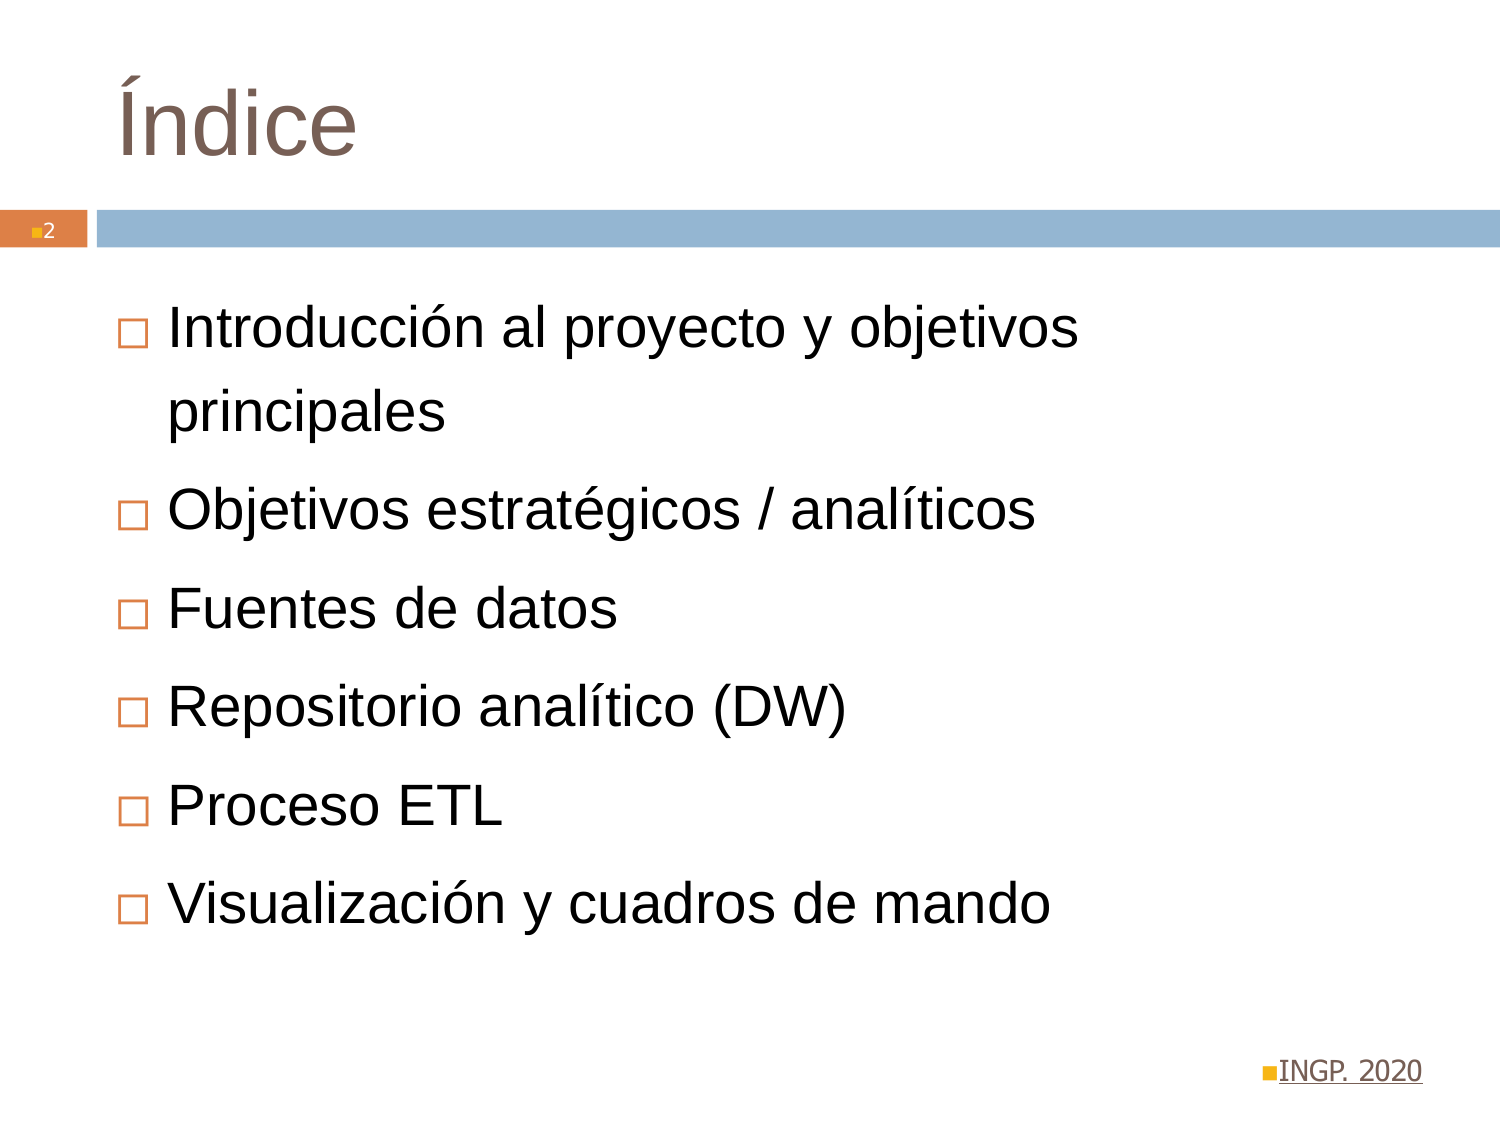

# Índice
2
Introducción al proyecto y objetivos principales
Objetivos estratégicos / analíticos
Fuentes de datos
Repositorio analítico (DW)
Proceso ETL
Visualización y cuadros de mando